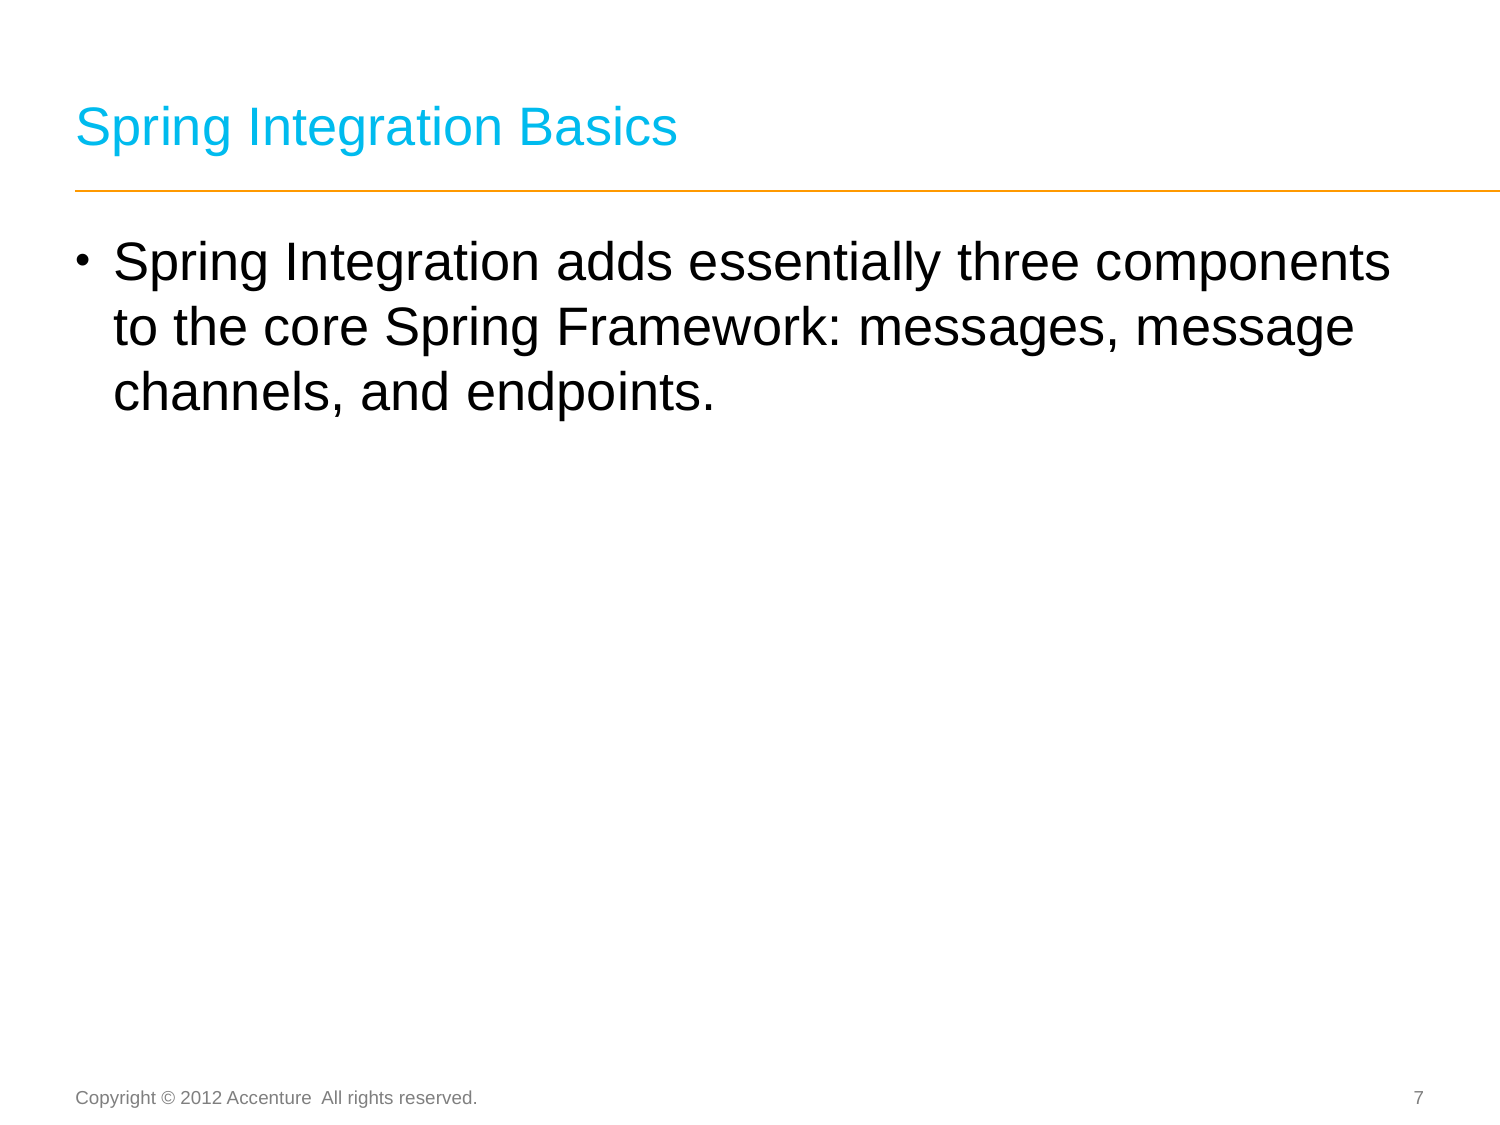

# Spring Integration Basics
Spring Integration adds essentially three components to the core Spring Framework: messages, message channels, and endpoints.